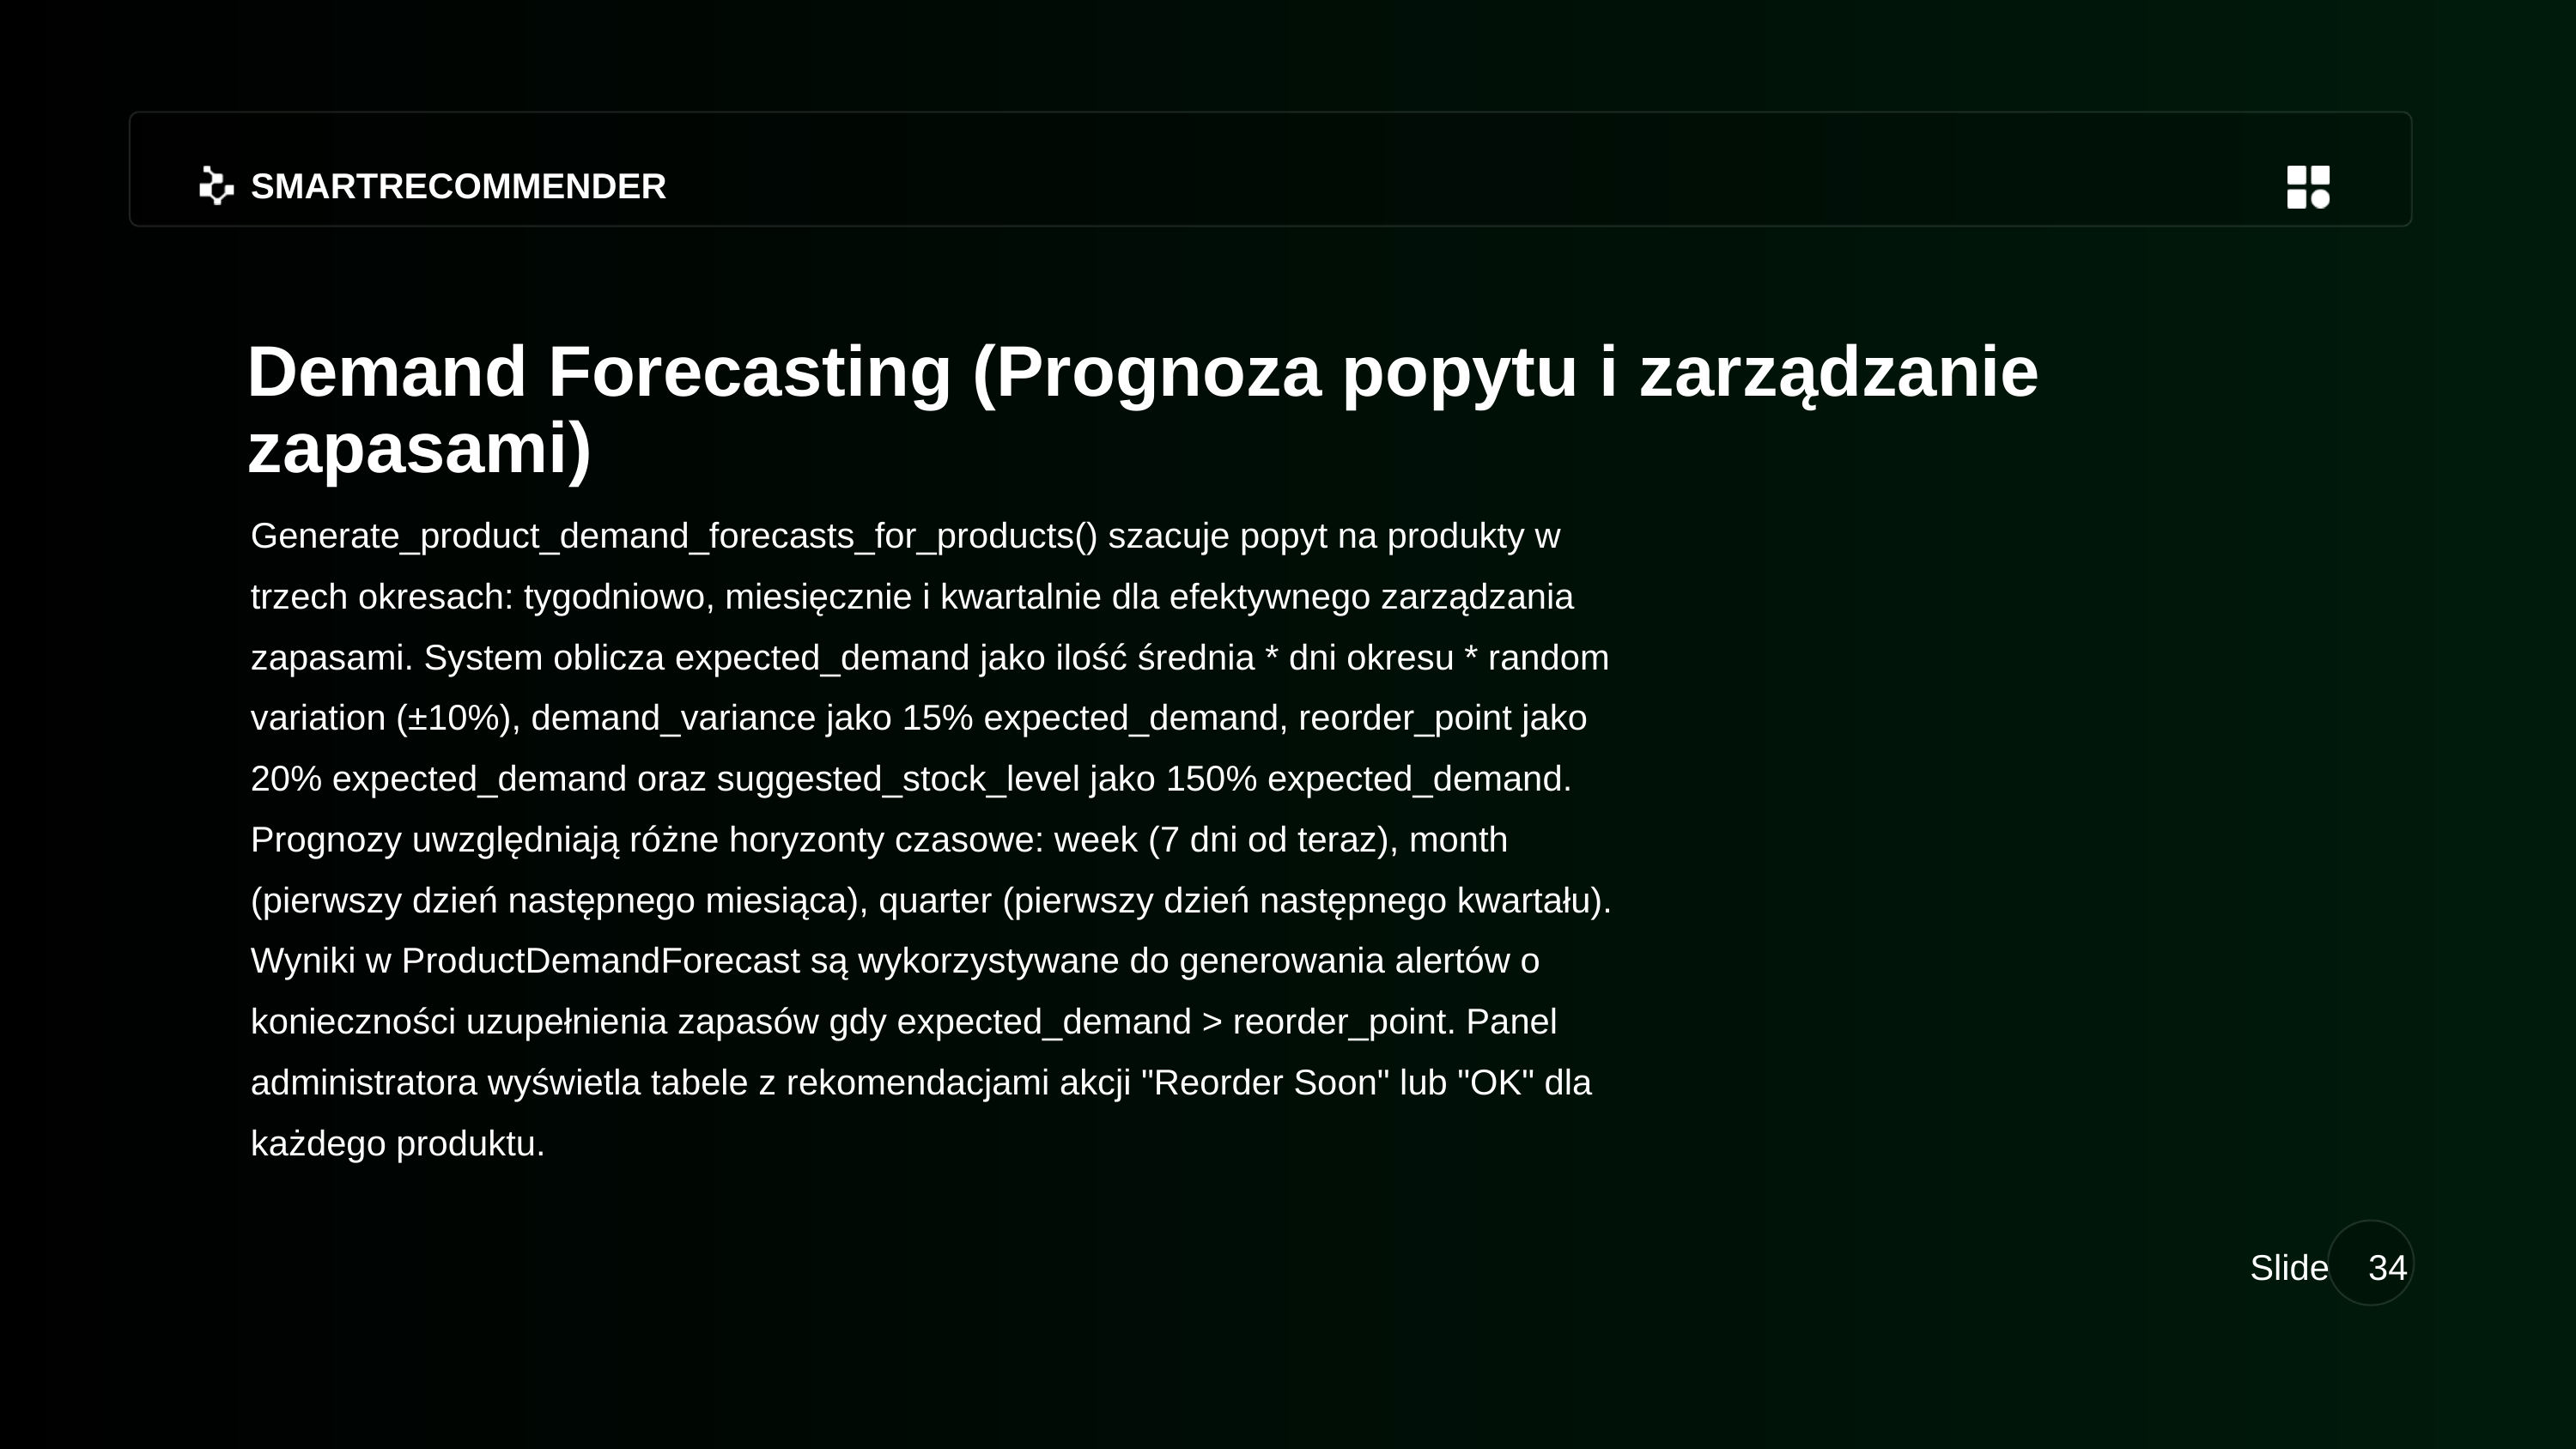

SMARTRECOMMENDER
Demand Forecasting (Prognoza popytu i zarządzanie zapasami)
Generate_product_demand_forecasts_for_products() szacuje popyt na produkty w trzech okresach: tygodniowo, miesięcznie i kwartalnie dla efektywnego zarządzania zapasami. System oblicza expected_demand jako ilość średnia * dni okresu * random variation (±10%), demand_variance jako 15% expected_demand, reorder_point jako 20% expected_demand oraz suggested_stock_level jako 150% expected_demand. Prognozy uwzględniają różne horyzonty czasowe: week (7 dni od teraz), month (pierwszy dzień następnego miesiąca), quarter (pierwszy dzień następnego kwartału). Wyniki w ProductDemandForecast są wykorzystywane do generowania alertów o konieczności uzupełnienia zapasów gdy expected_demand > reorder_point. Panel administratora wyświetla tabele z rekomendacjami akcji "Reorder Soon" lub "OK" dla każdego produktu.

Slide
34